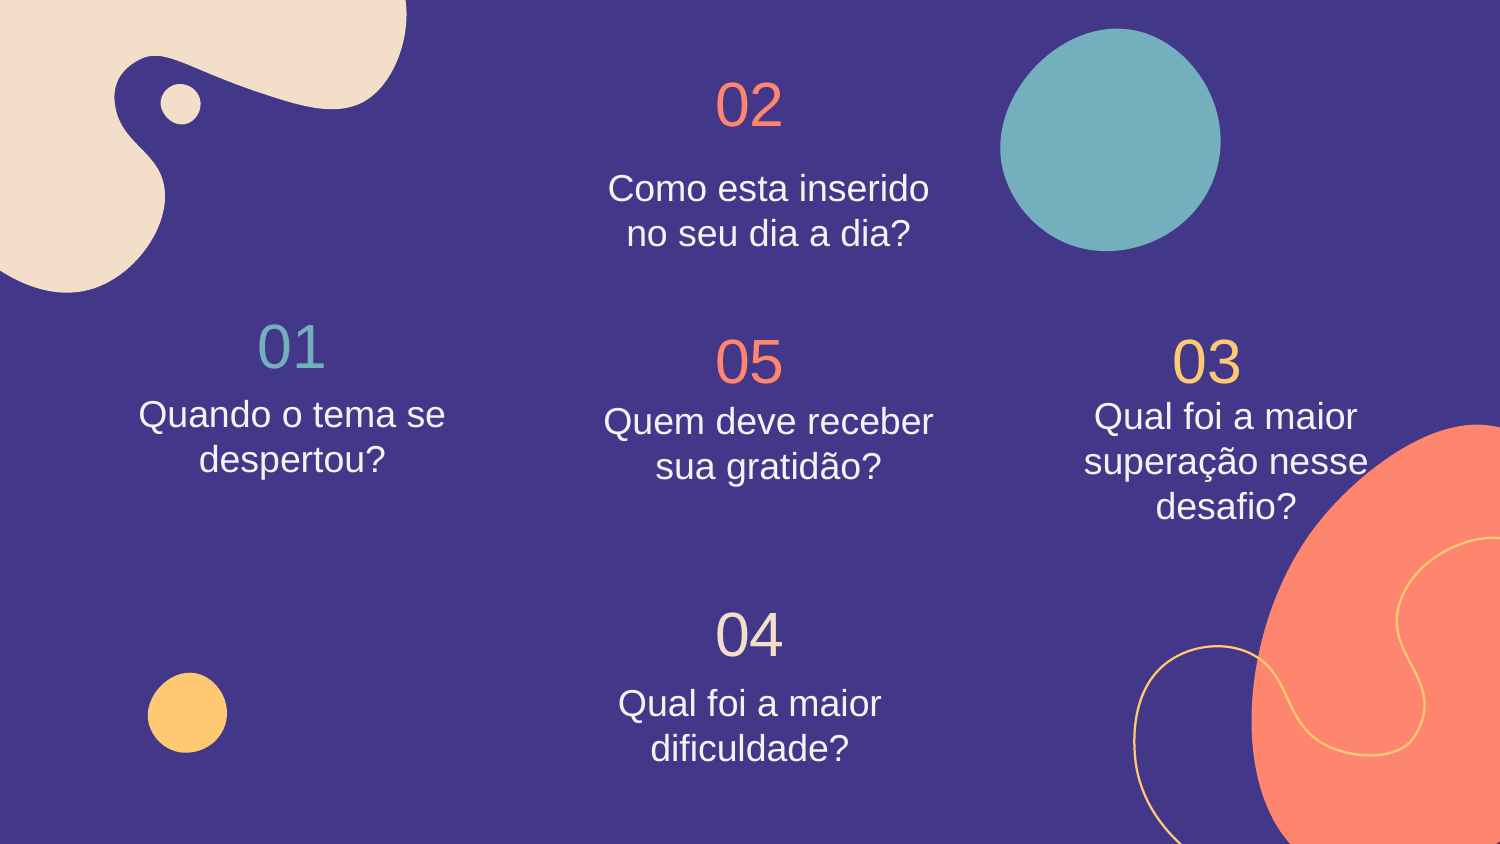

02

Como esta inserido no seu dia a dia?
01
03
05
# Quando o tema se despertou?
Quem deve receber sua gratidão?
Qual foi a maior superação nesse desafio?
04
Qual foi a maior dificuldade?